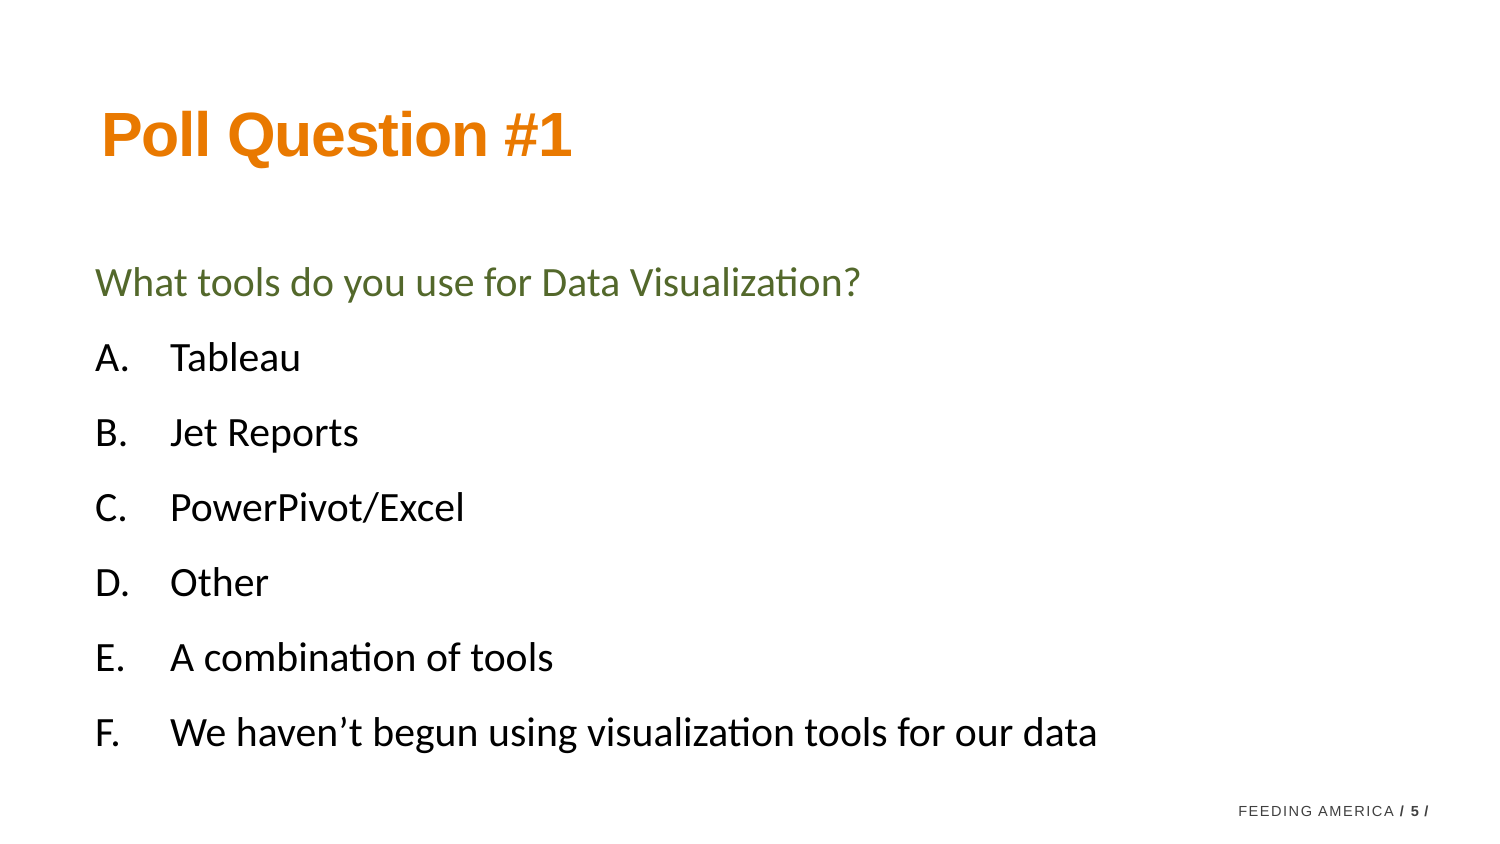

# Poll Question #1
What tools do you use for Data Visualization?
Tableau
Jet Reports
PowerPivot/Excel
Other
A combination of tools
We haven’t begun using visualization tools for our data